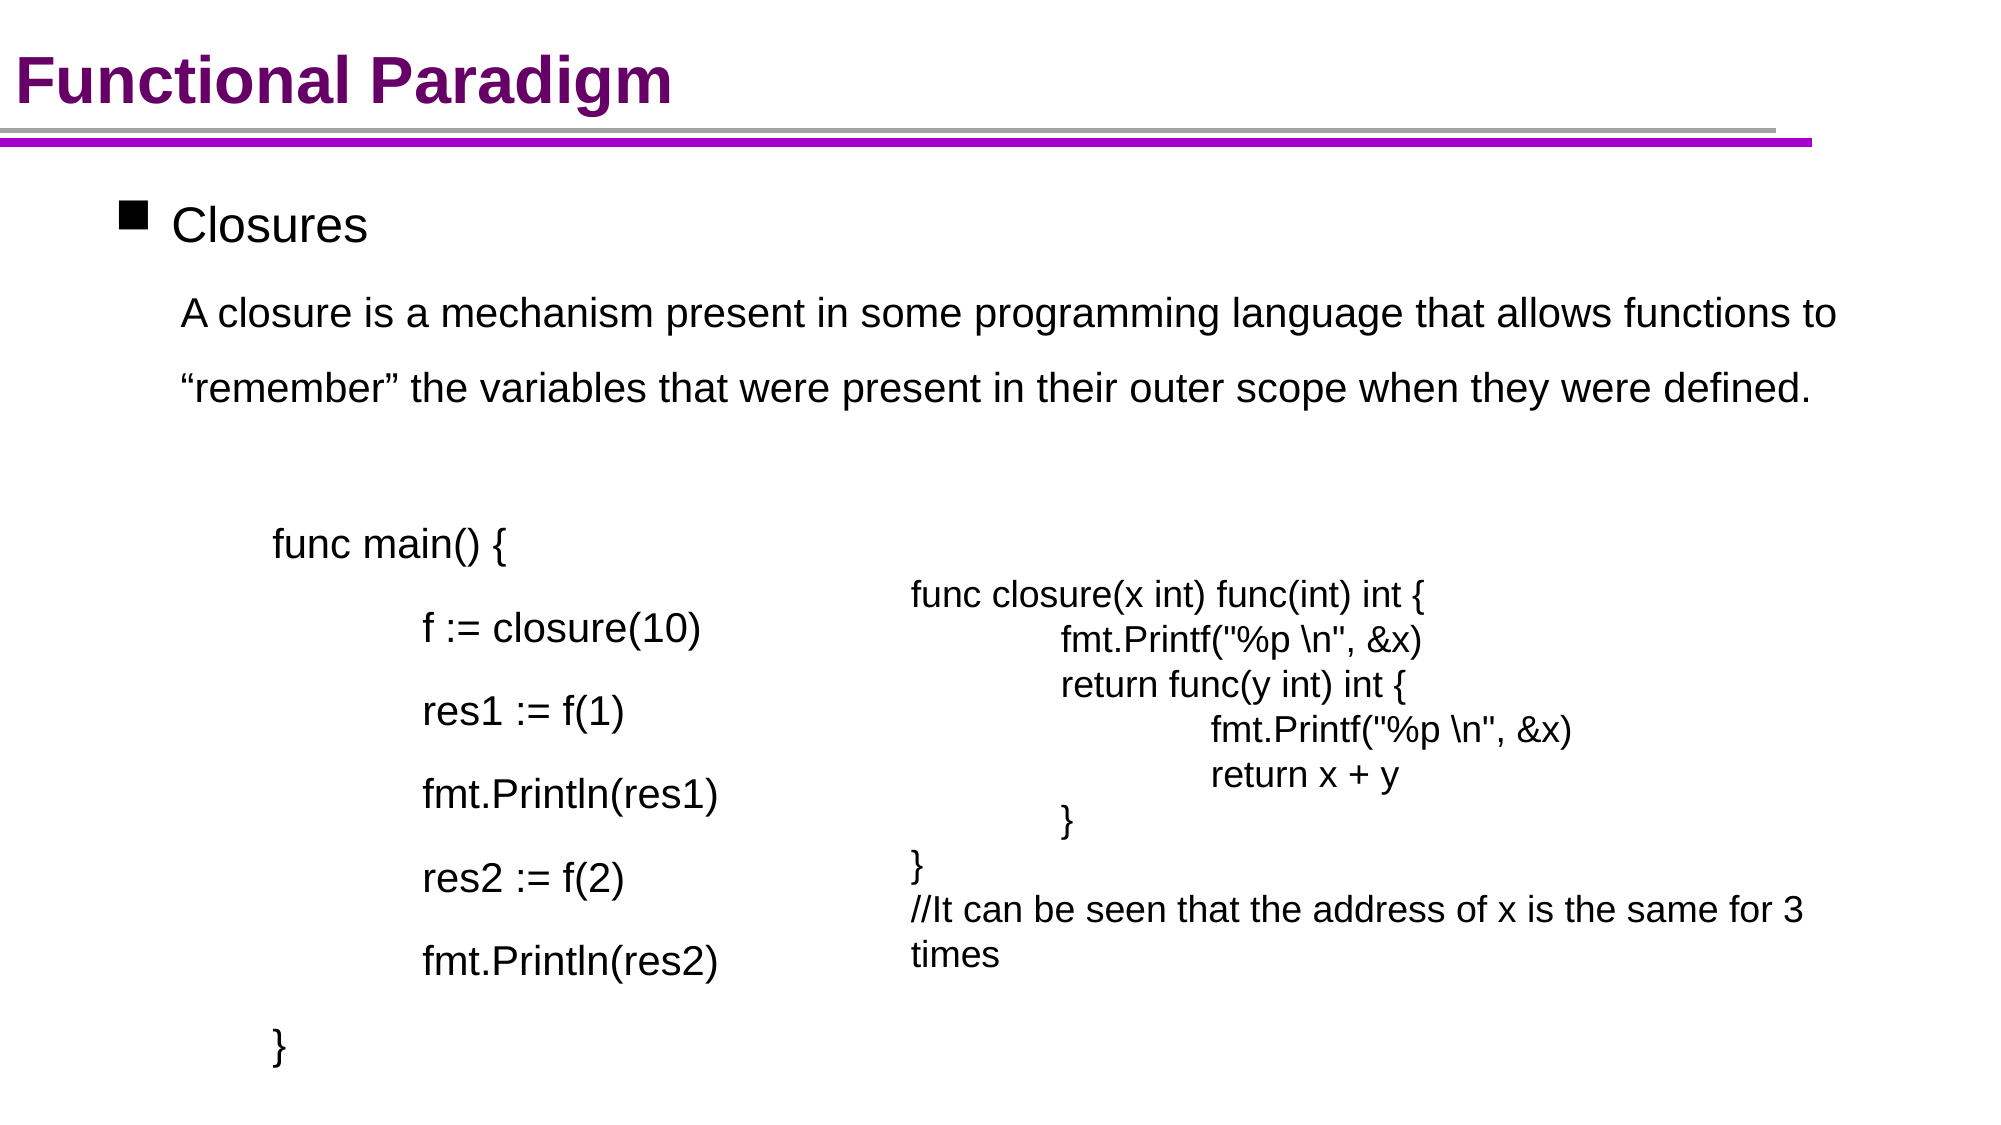

# Functional Paradigm
Closures
A closure is a mechanism present in some programming language that allows functions to “remember” the variables that were present in their outer scope when they were defined.
func main() {
	f := closure(10)
	res1 := f(1)
	fmt.Println(res1)
	res2 := f(2)
	fmt.Println(res2)
}

func closure(x int) func(int) int {
	fmt.Printf("%p \n", &x)
	return func(y int) int {
		fmt.Printf("%p \n", &x)
		return x + y
	}
}
//It can be seen that the address of x is the same for 3 times